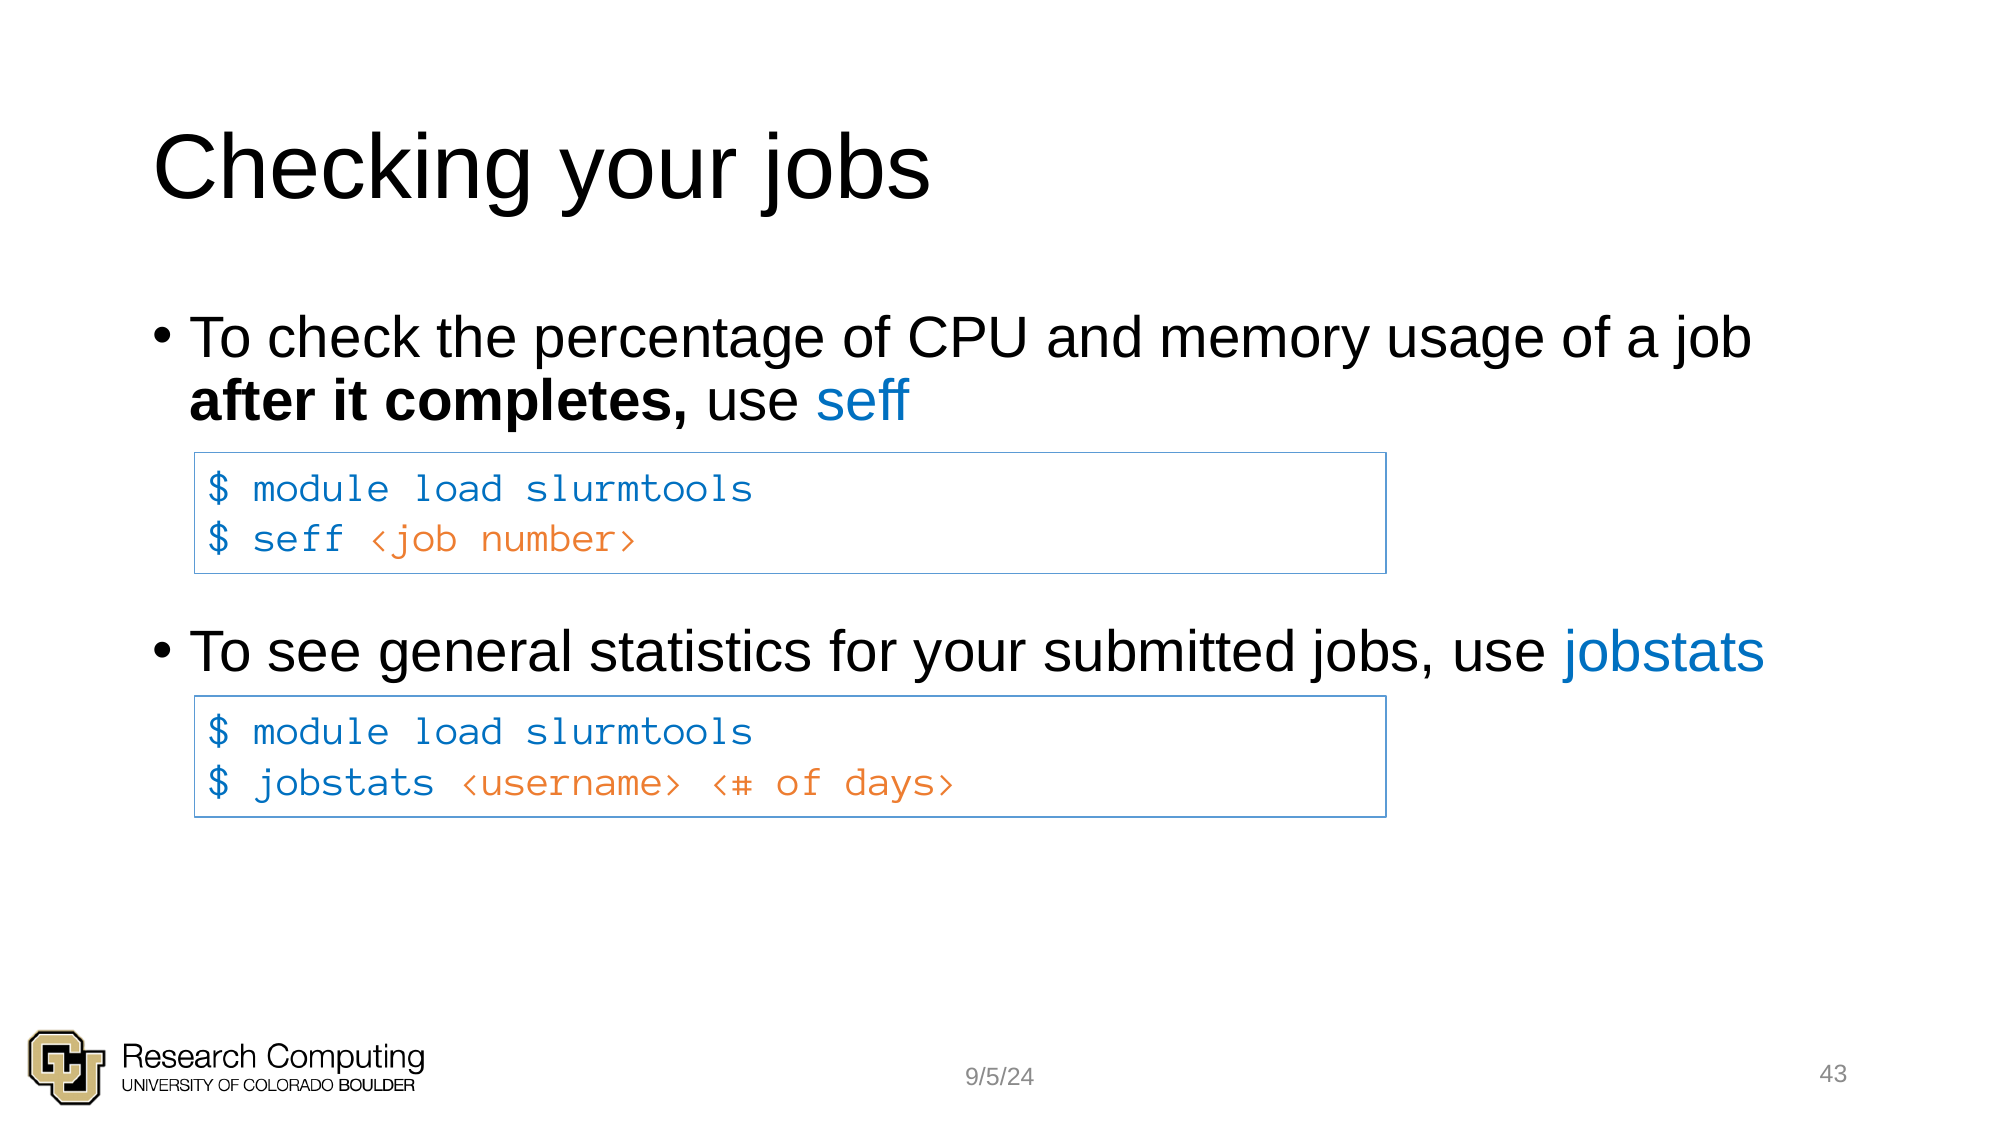

# Checking your jobs
To check the percentage of CPU and memory usage of a job after it completes, use seff

To see general statistics for your submitted jobs, use jobstats
$ module load slurmtools
$ seff <job number>
$ module load slurmtools
$ jobstats <username> <# of days>
43
9/5/24